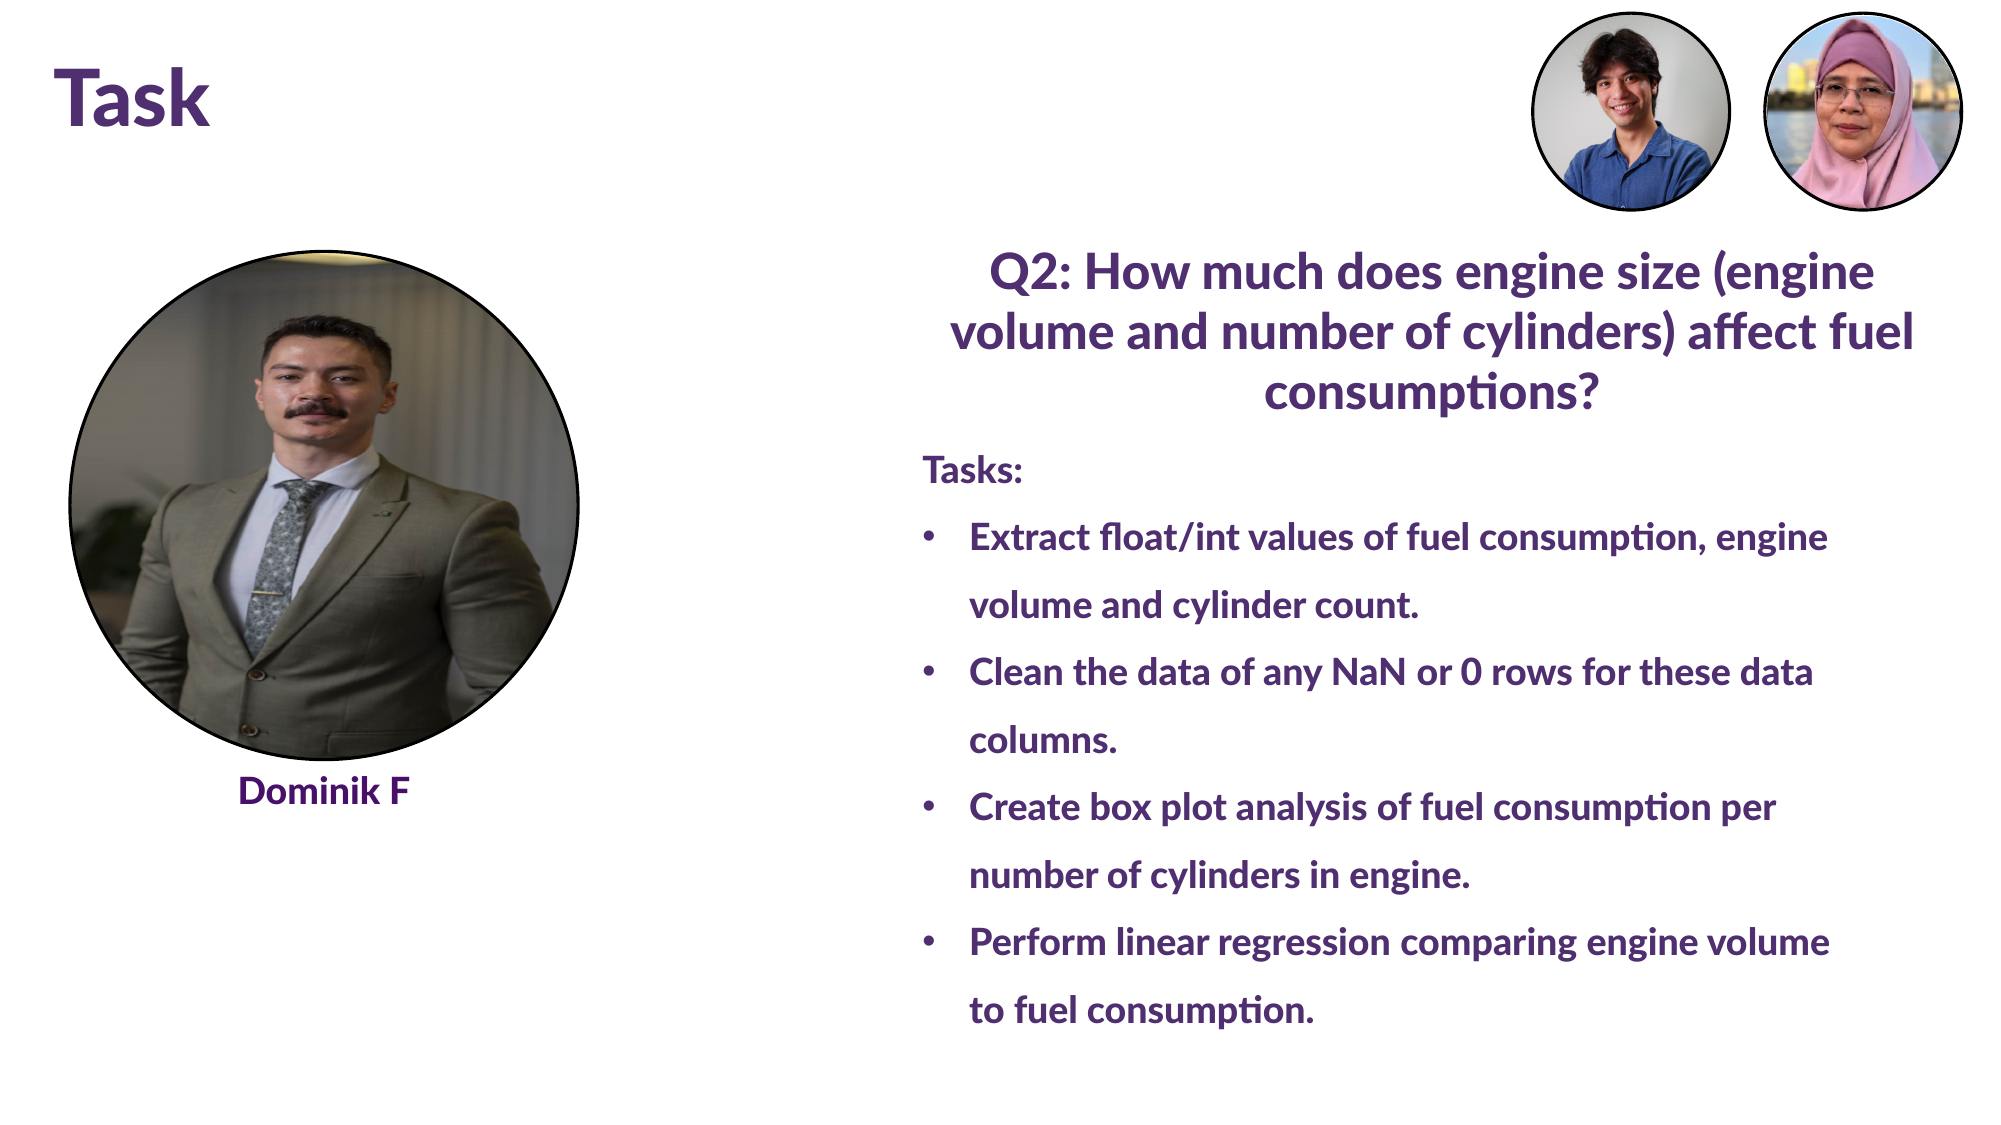

Task
Q2: How much does engine size (engine volume and number of cylinders) affect fuel consumptions?

Tasks:
Extract float/int values of fuel consumption, engine volume and cylinder count.
Clean the data of any NaN or 0 rows for these data columns.
Create box plot analysis of fuel consumption per number of cylinders in engine.
Perform linear regression comparing engine volume to fuel consumption.

Dominik F